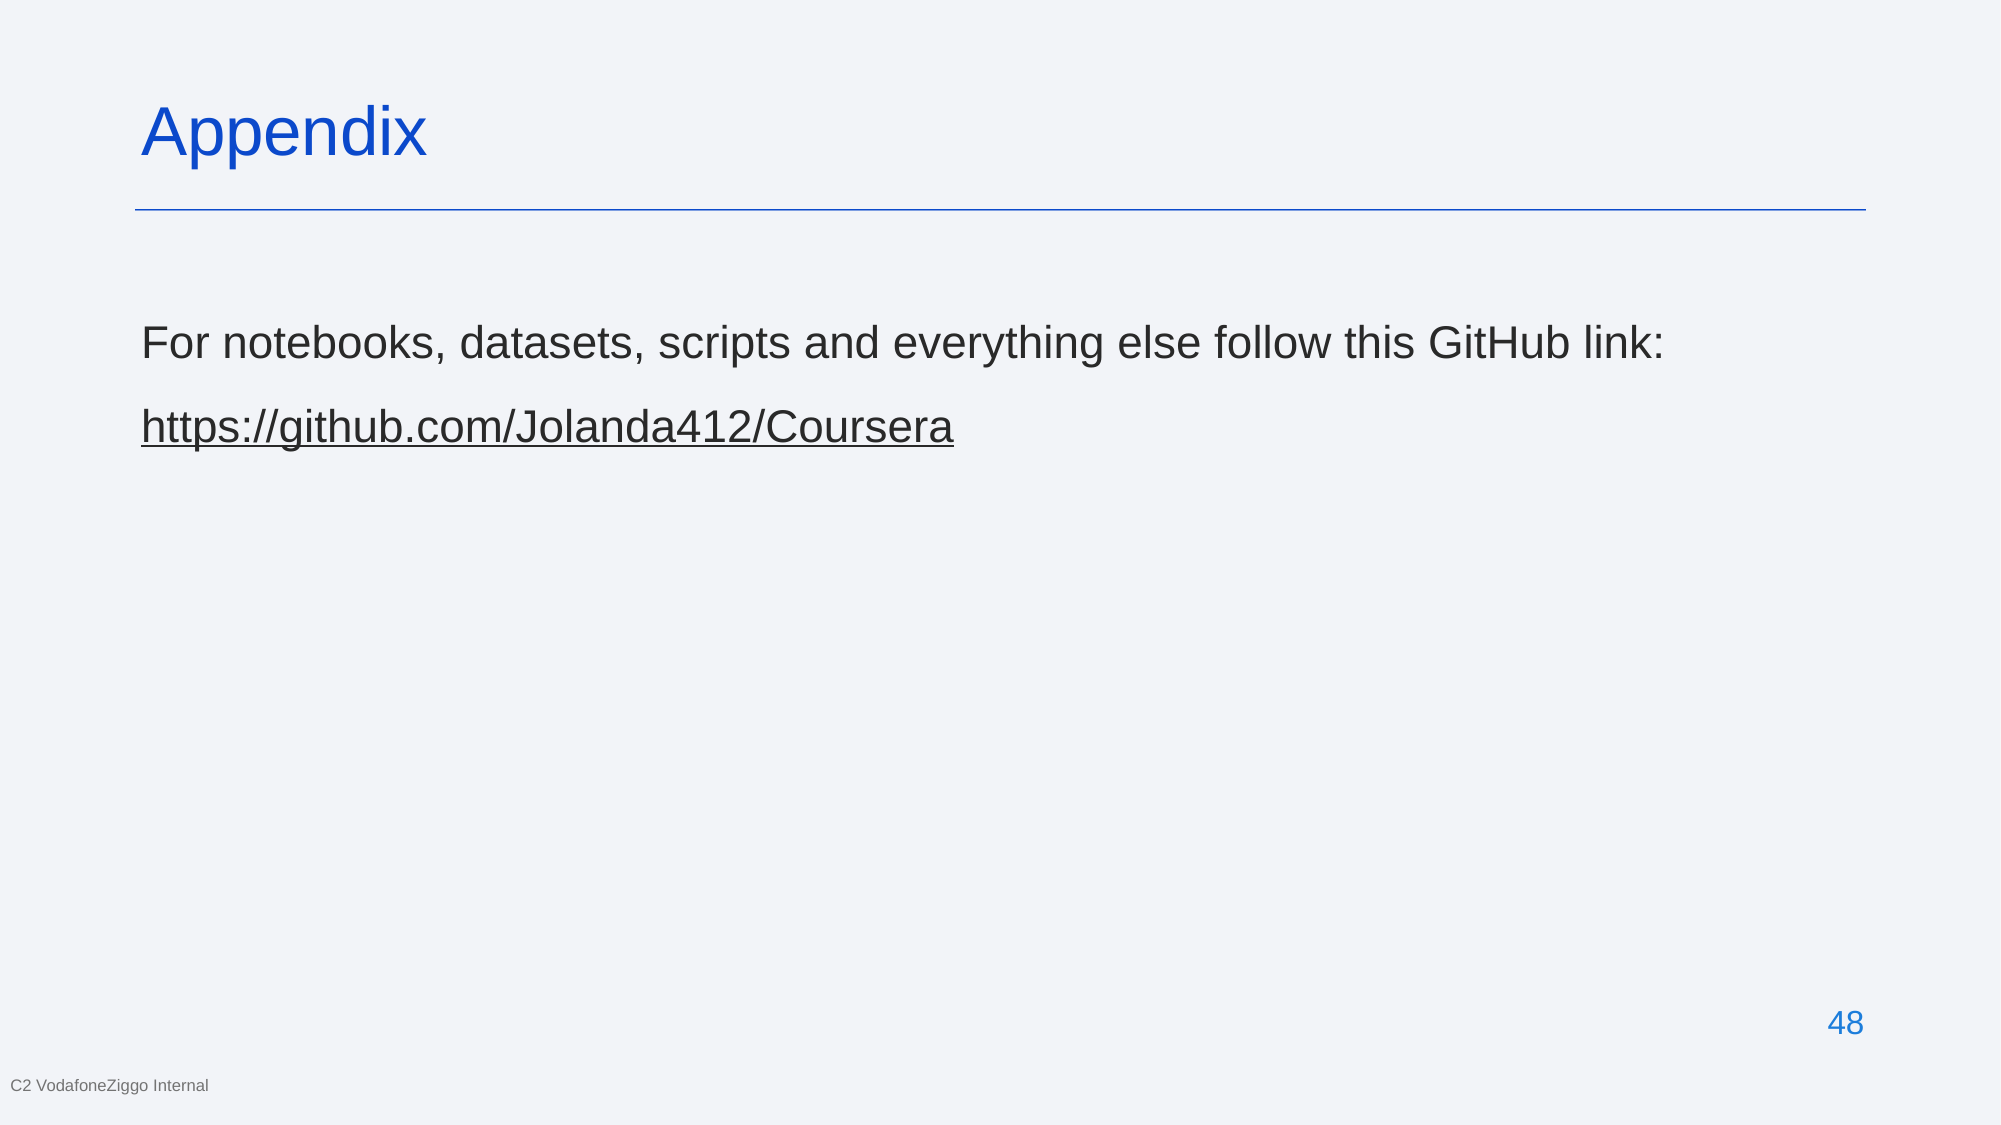

Appendix
For notebooks, datasets, scripts and everything else follow this GitHub link:
https://github.com/Jolanda412/Coursera
48